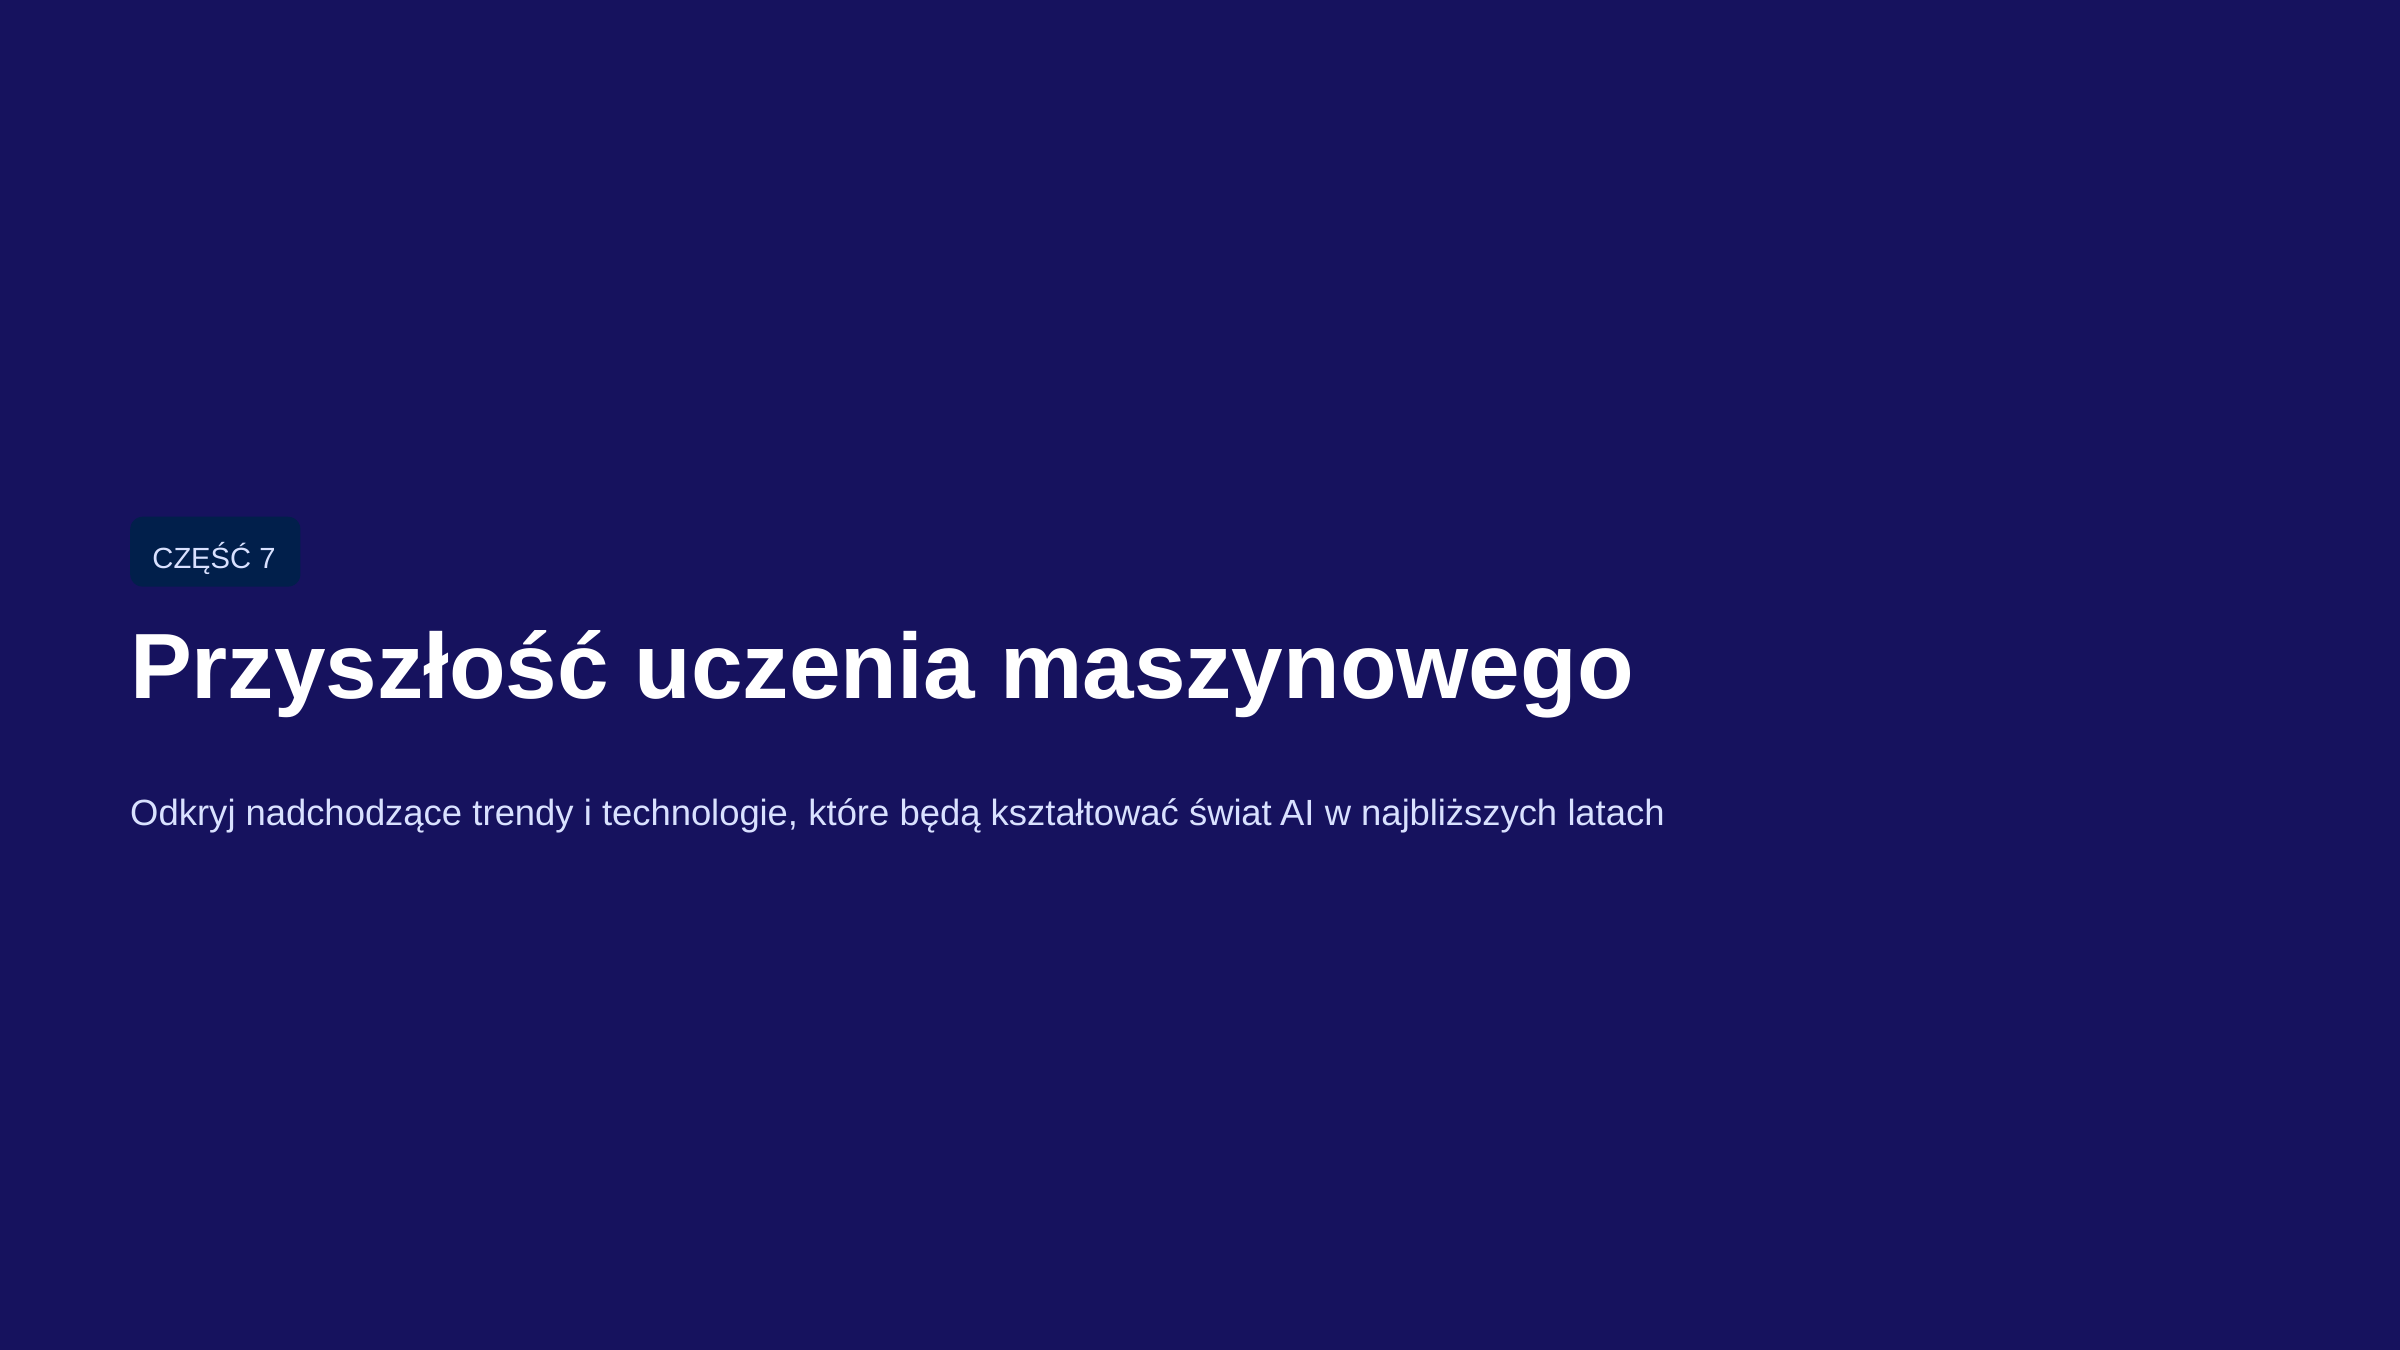

CZĘŚĆ 7
Przyszłość uczenia maszynowego
Odkryj nadchodzące trendy i technologie, które będą kształtować świat AI w najbliższych latach